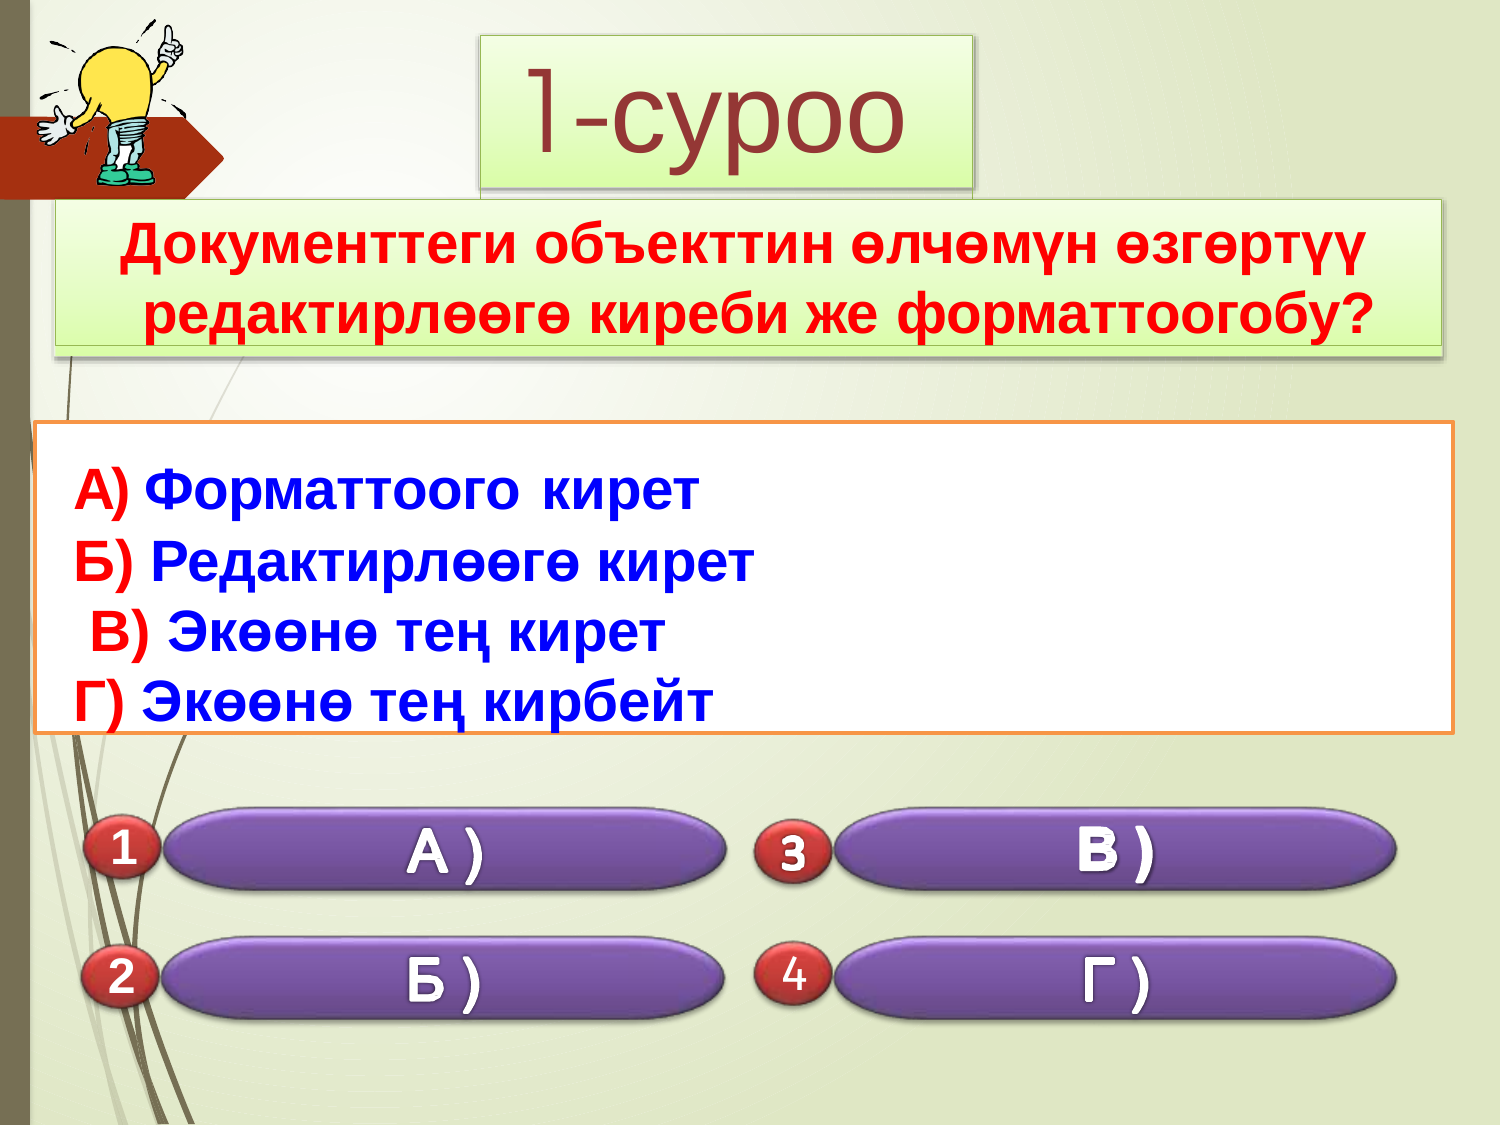

# 1-суроо

Документтеги объекттин өлчөмүн өзгөртүү  редактирлөөгө киреби же форматтоогобу?
А) Форматтоого кирет
Б) Редактирлөөгө кирет  В) Экөөнө тең кирет
Г) Экөөнө тең кирбейт

1

4
2